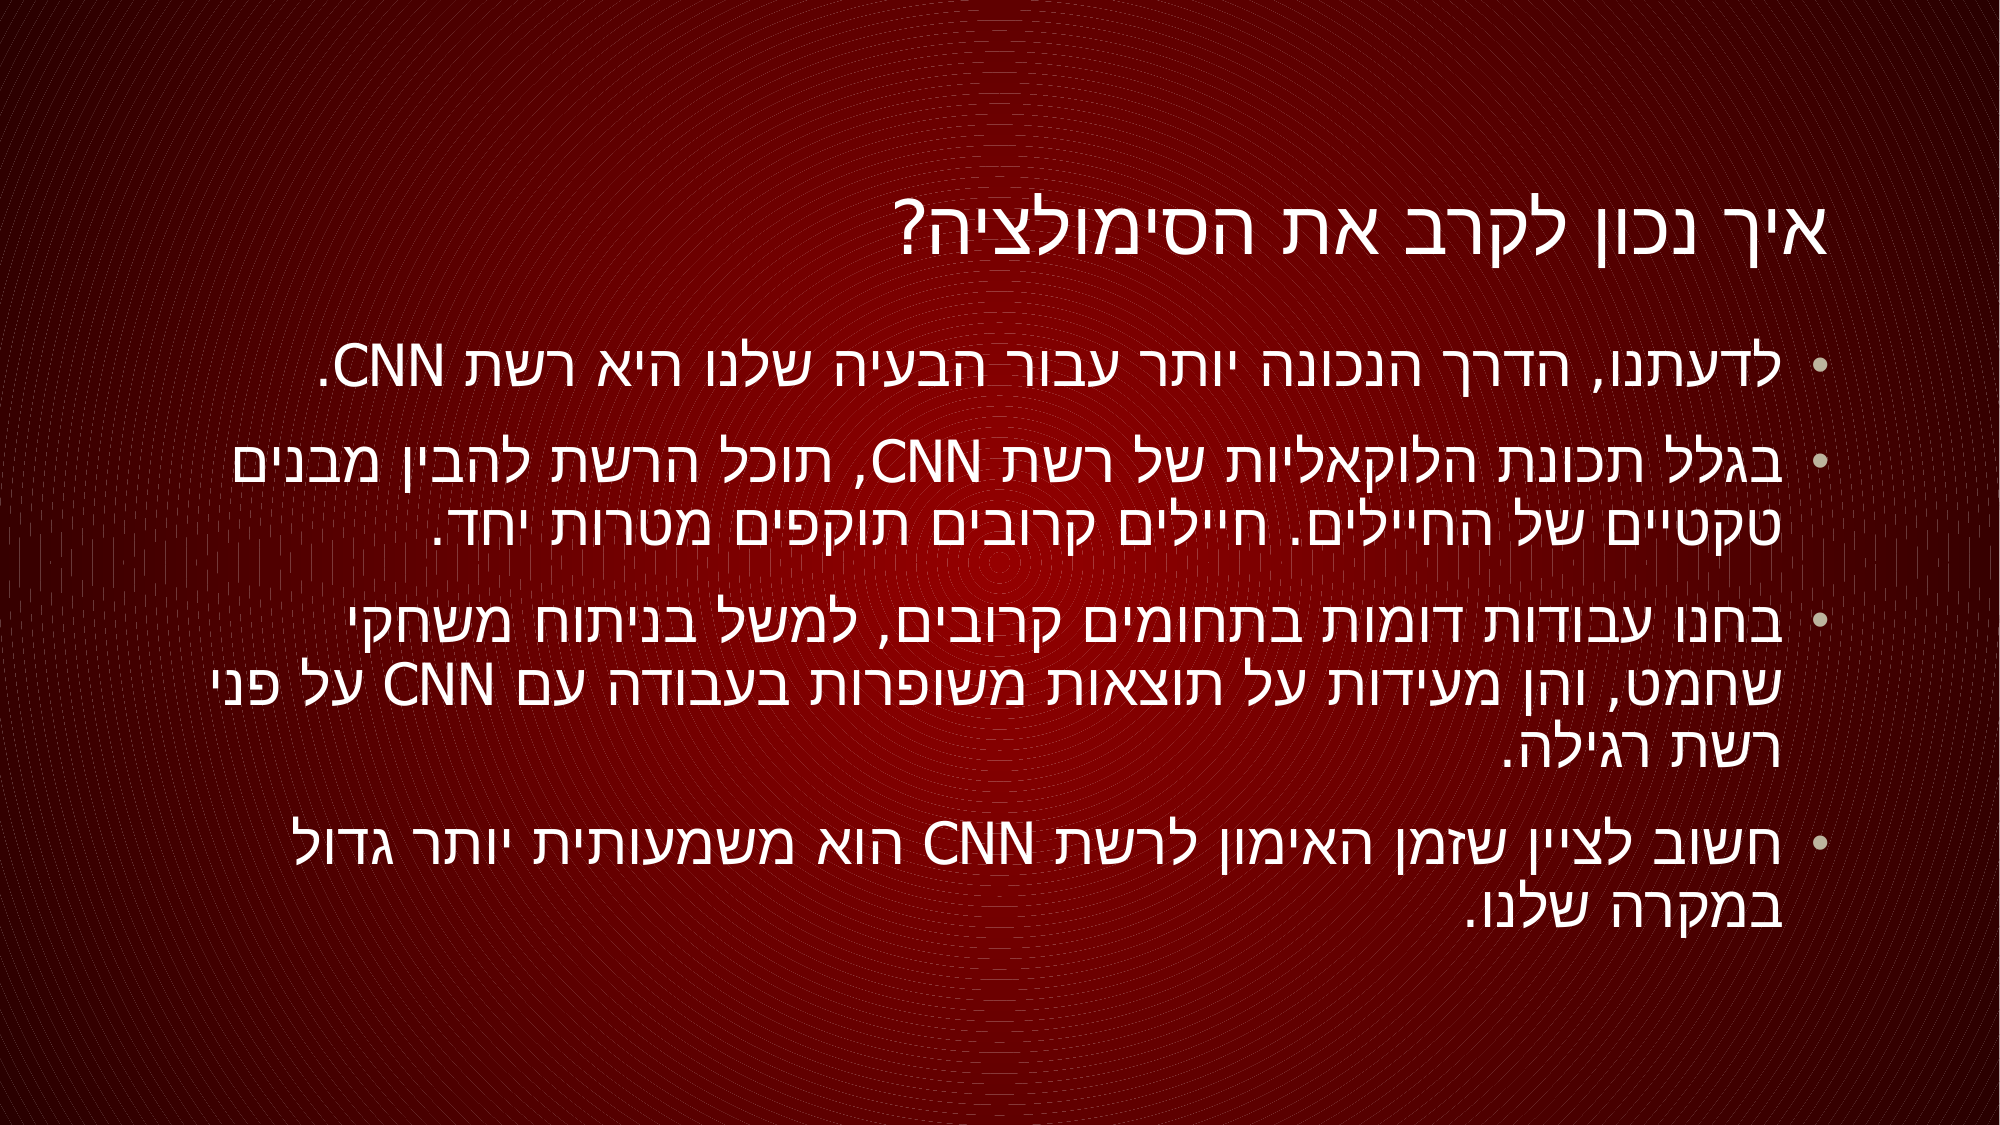

# איך נכון לקרב את הסימולציה?
לדעתנו, הדרך הנכונה יותר עבור הבעיה שלנו היא רשת CNN.
בגלל תכונת הלוקאליות של רשת CNN, תוכל הרשת להבין מבנים טקטיים של החיילים. חיילים קרובים תוקפים מטרות יחד.
בחנו עבודות דומות בתחומים קרובים, למשל בניתוח משחקי שחמט, והן מעידות על תוצאות משופרות בעבודה עם CNN על פני רשת רגילה.
חשוב לציין שזמן האימון לרשת CNN הוא משמעותית יותר גדול במקרה שלנו.